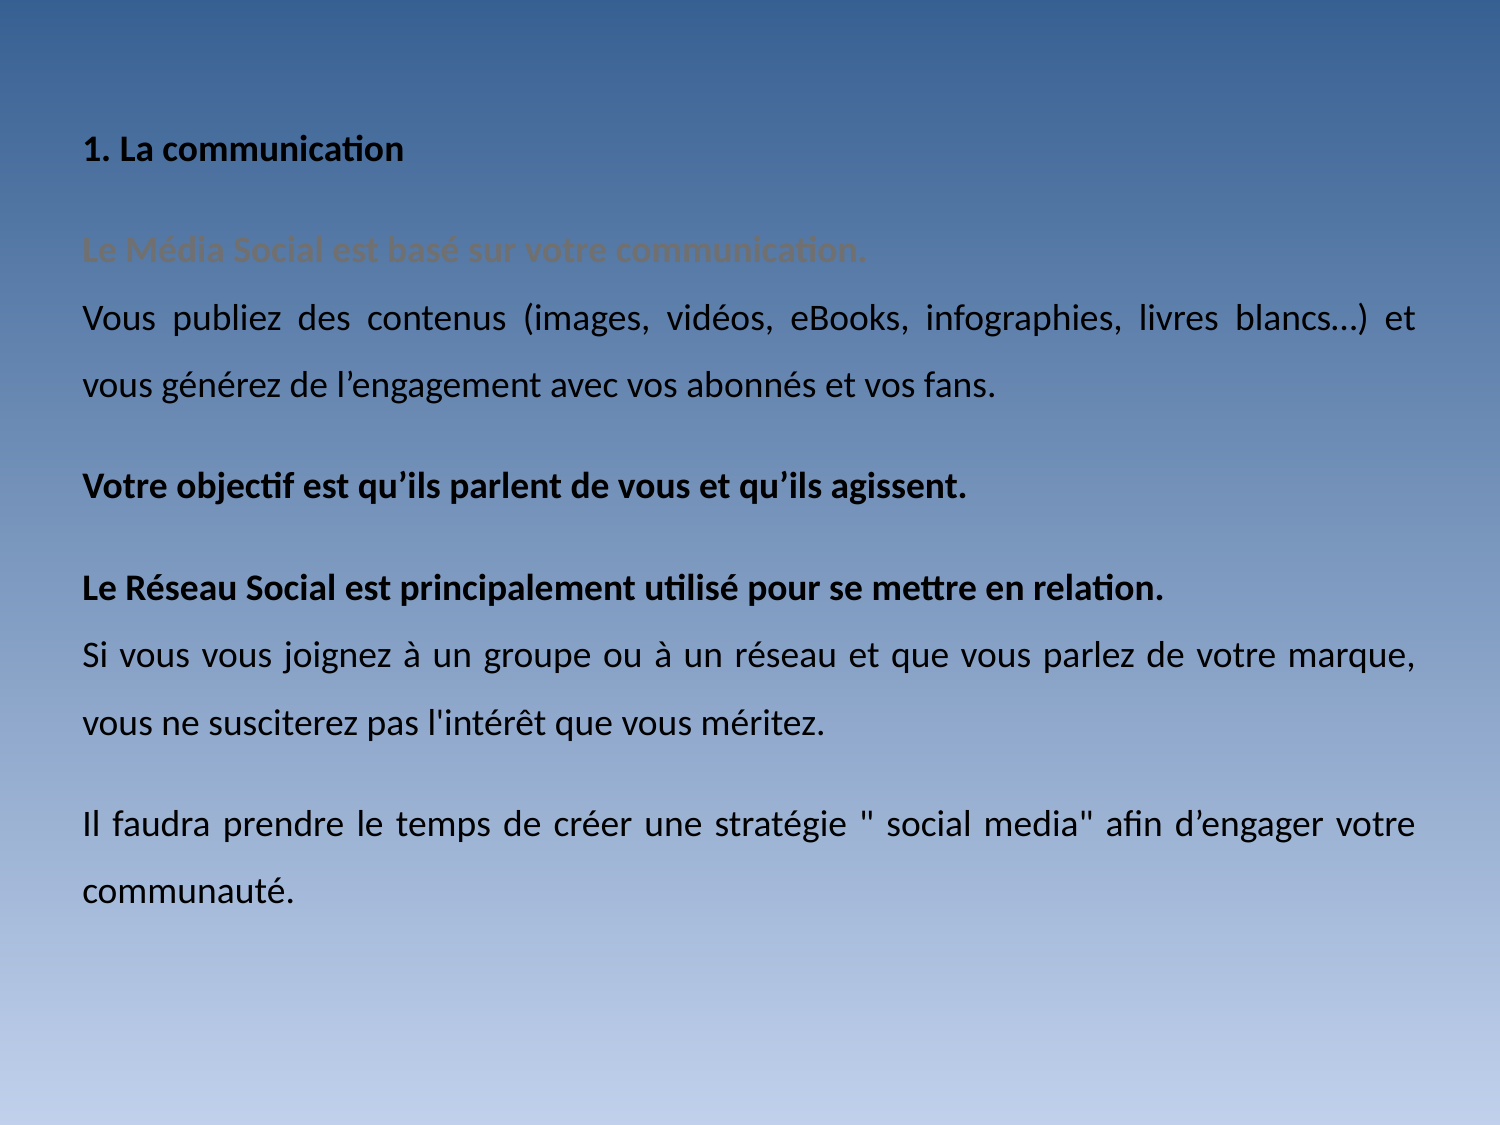

1. La communication

Le Média Social est basé sur votre communication.
Vous publiez des contenus (images, vidéos, eBooks, infographies, livres blancs…) et vous générez de l’engagement avec vos abonnés et vos fans.

Votre objectif est qu’ils parlent de vous et qu’ils agissent.

Le Réseau Social est principalement utilisé pour se mettre en relation.
Si vous vous joignez à un groupe ou à un réseau et que vous parlez de votre marque, vous ne susciterez pas l'intérêt que vous méritez.

Il faudra prendre le temps de créer une stratégie " social media" afin d’engager votre communauté.